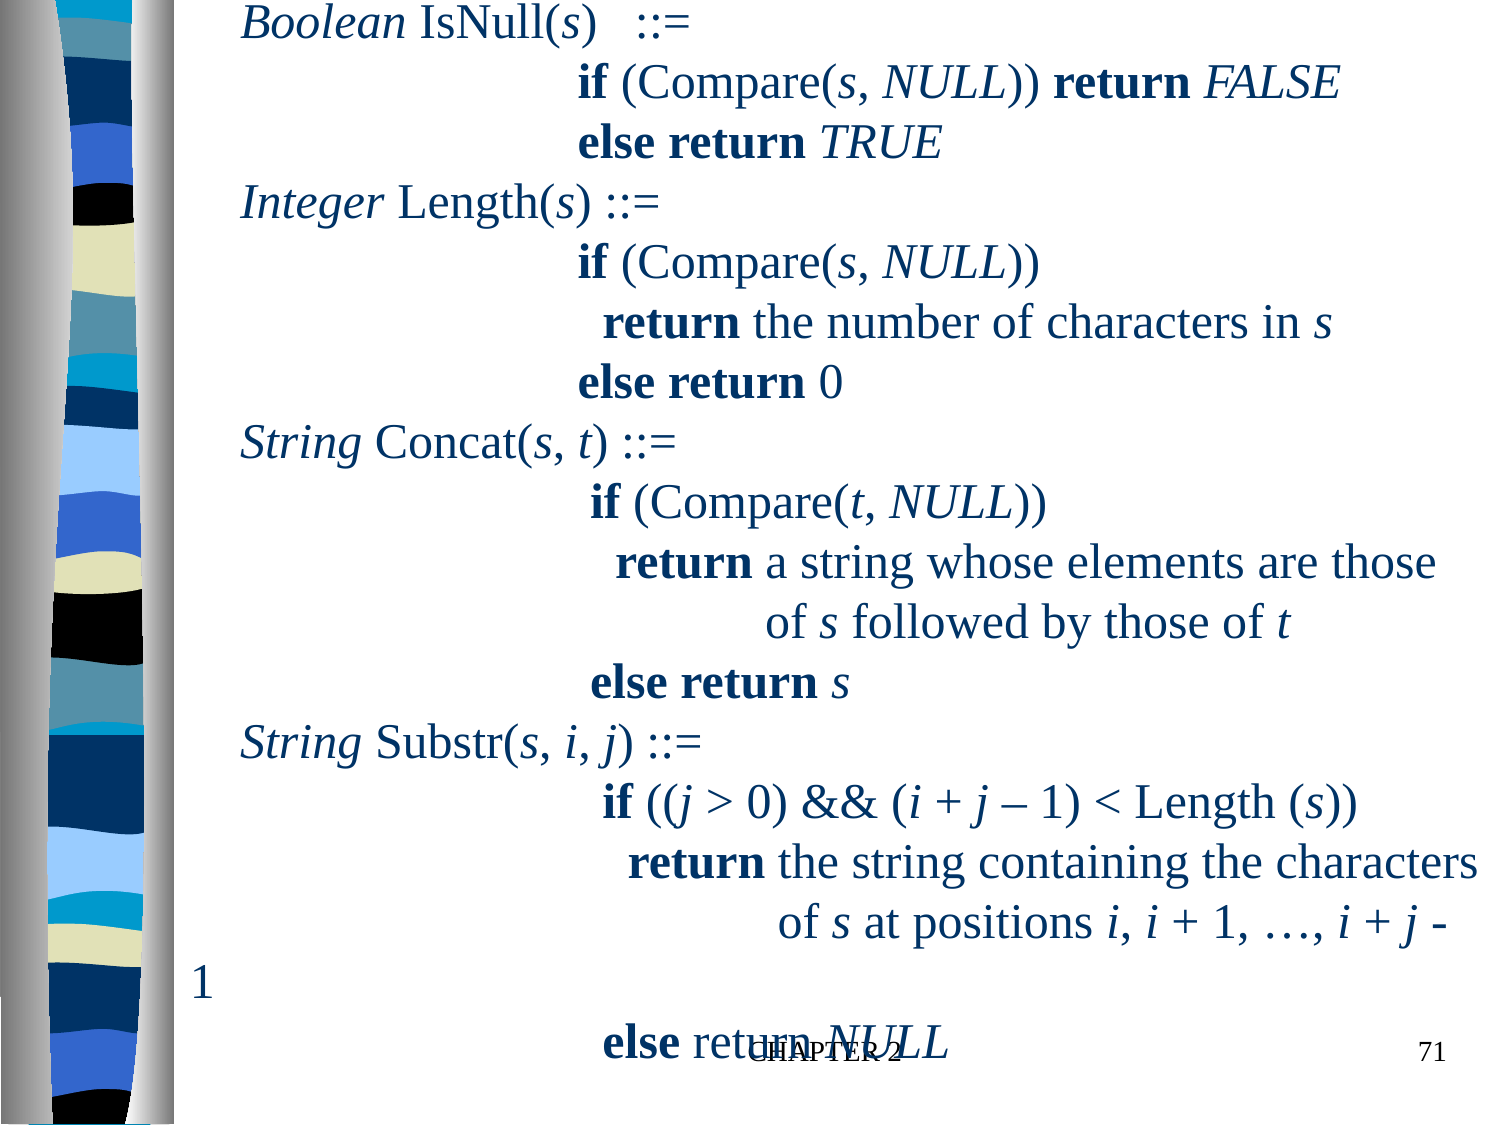

# Boolean IsNull(s)   ::= if (Compare(s, NULL)) return FALSE else return TRUE Integer Length(s) ::= if (Compare(s, NULL)) return the number of characters in s else return 0 String Concat(s, t) ::= if (Compare(t, NULL)) return a string whose elements are those of s followed by those of t else return s String Substr(s, i, j) ::= if ((j > 0) && (i + j – 1) < Length (s)) return the string containing the characters of s at positions i, i + 1, …, i + j - 1 else return NULL
CHAPTER 2
71